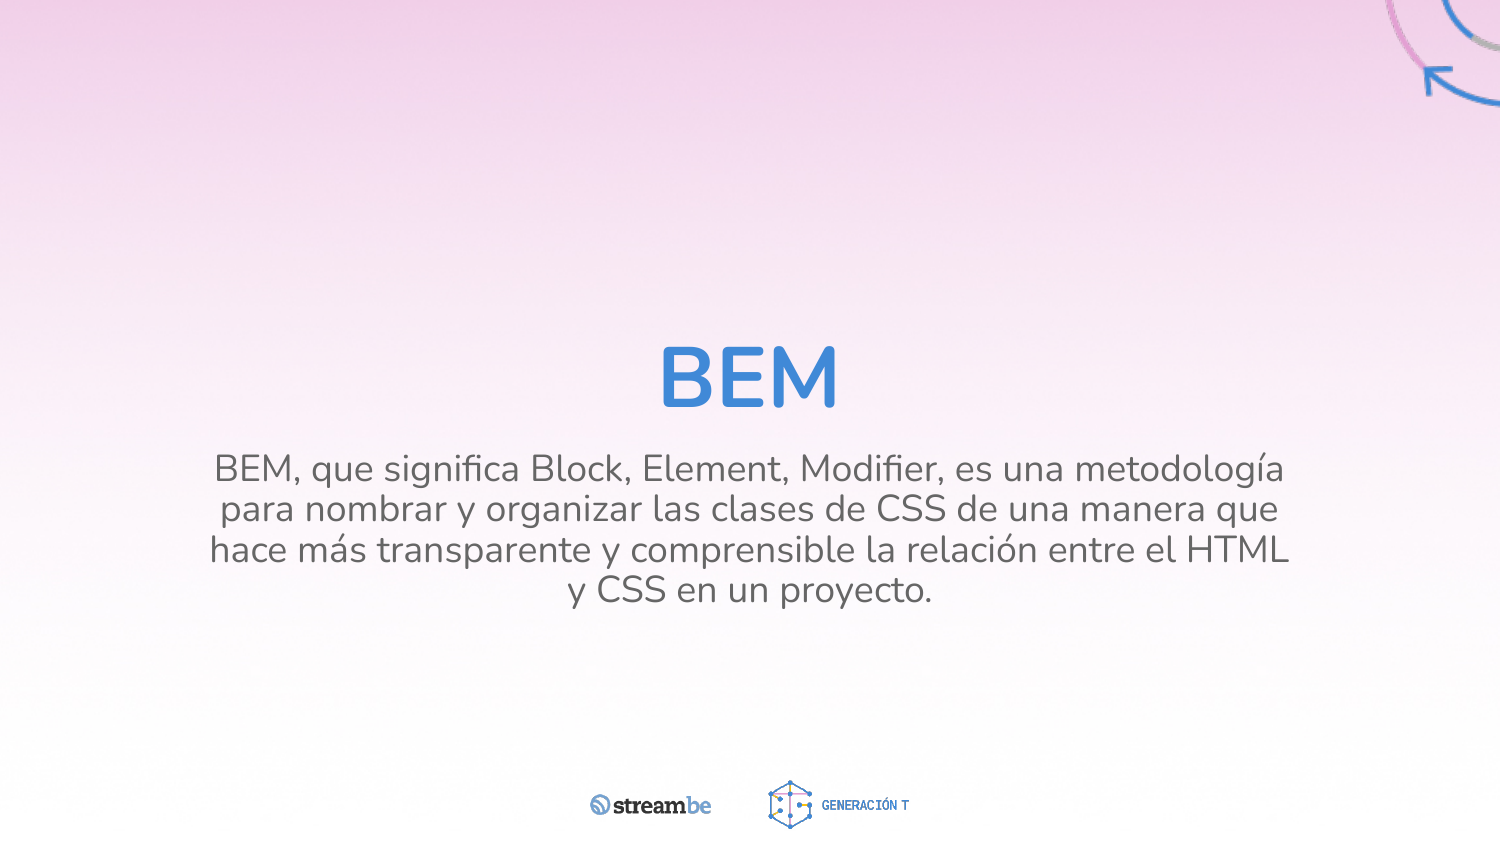

# BEM
BEM, que significa Block, Element, Modifier, es una metodología para nombrar y organizar las clases de CSS de una manera que hace más transparente y comprensible la relación entre el HTML y CSS en un proyecto.